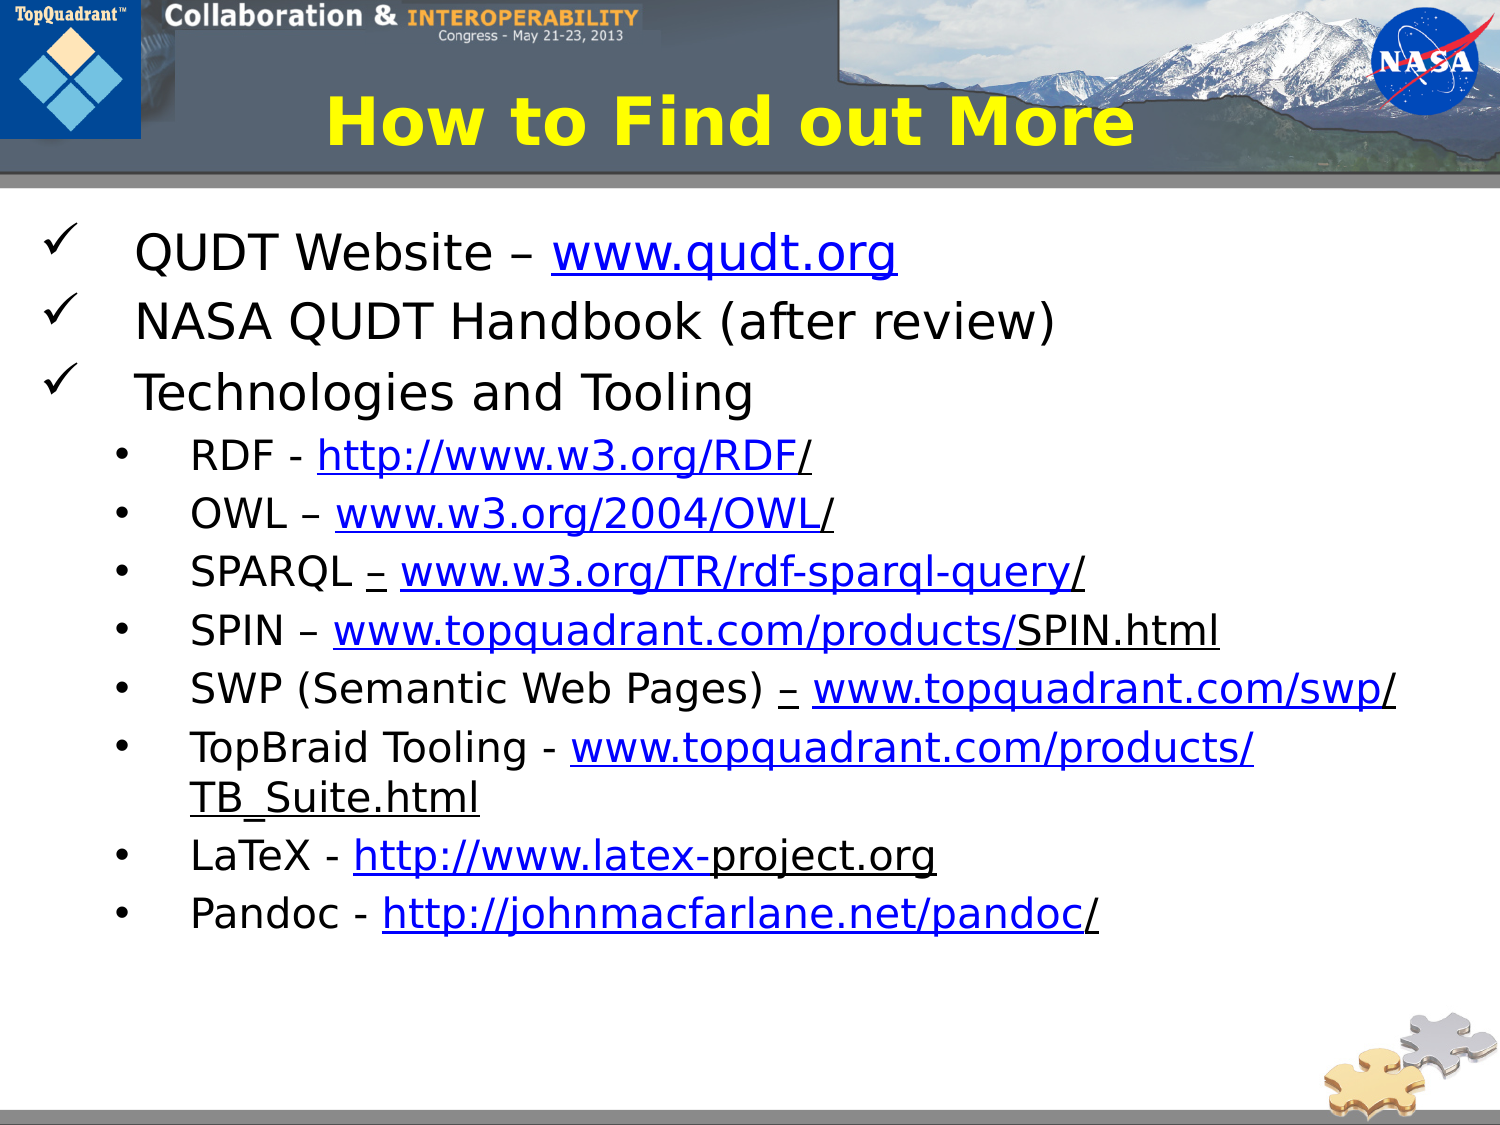

# How to Find out More
QUDT Website – www.qudt.org
NASA QUDT Handbook (after review)
Technologies and Tooling
RDF - http://www.w3.org/RDF/
OWL – www.w3.org/2004/OWL/
SPARQL – www.w3.org/TR/rdf-sparql-query/
SPIN – www.topquadrant.com/products/SPIN.html
SWP (Semantic Web Pages) – www.topquadrant.com/swp/
TopBraid Tooling - www.topquadrant.com/products/TB_Suite.html
LaTeX - http://www.latex-project.org
Pandoc - http://johnmacfarlane.net/pandoc/